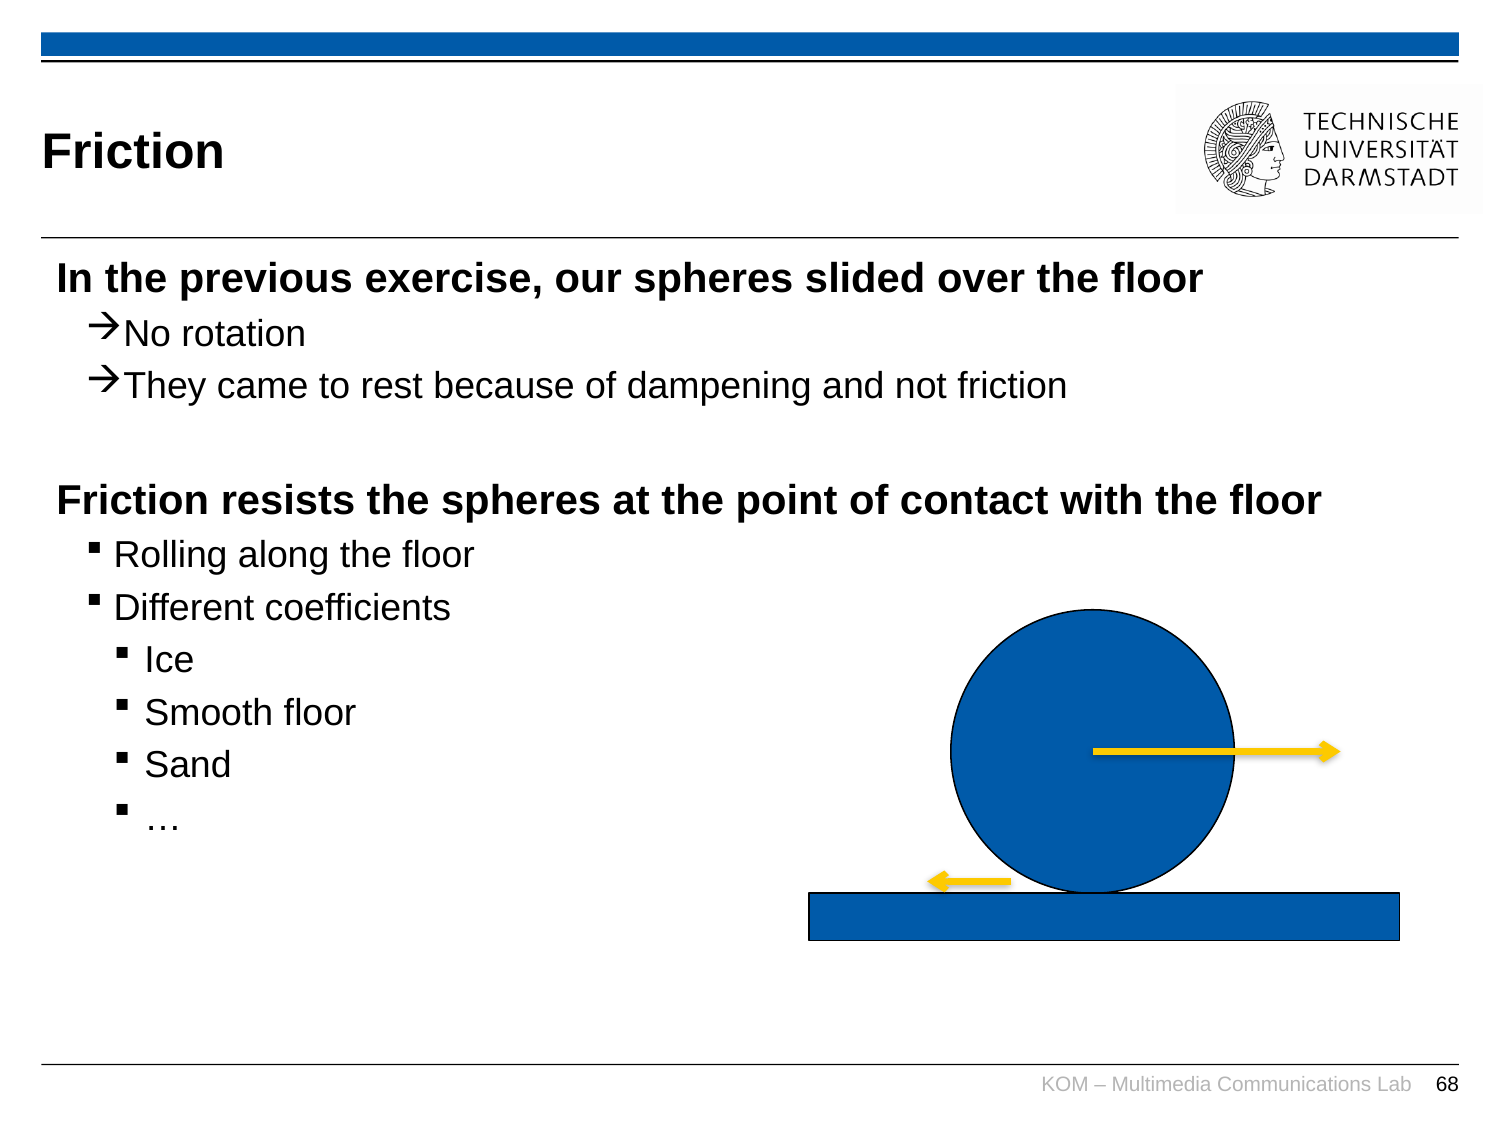

# Friction
In the previous exercise, our spheres slided over the floor
No rotation
They came to rest because of dampening and not friction

Friction resists the spheres at the point of contact with the floor
Rolling along the floor
Different coefficients
Ice
Smooth floor
Sand
…